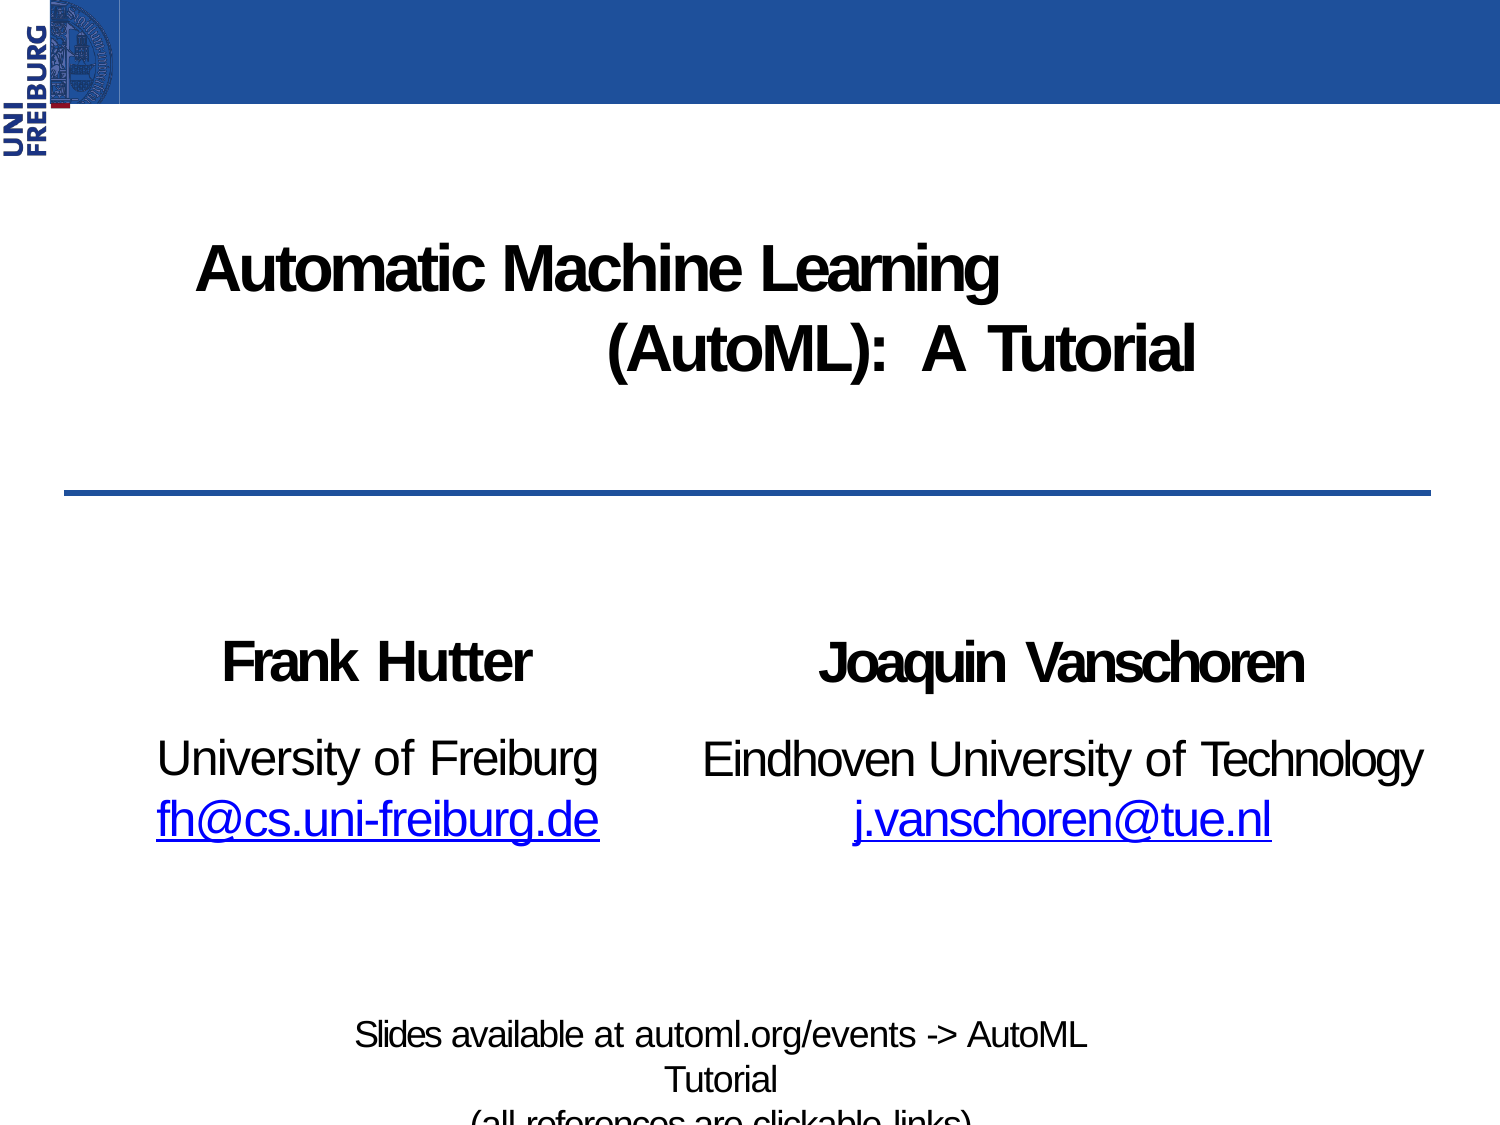

# Automatic Machine Learning (AutoML):  A Tutorial

Frank Hutter
University of Freiburg
fh@cs.uni-freiburg.de
Joaquin Vanschoren
Eindhoven University of Technology
j.vanschoren@tue.nl
Slides available at automl.org/events -> AutoML Tutorial
(all references are clickable links)